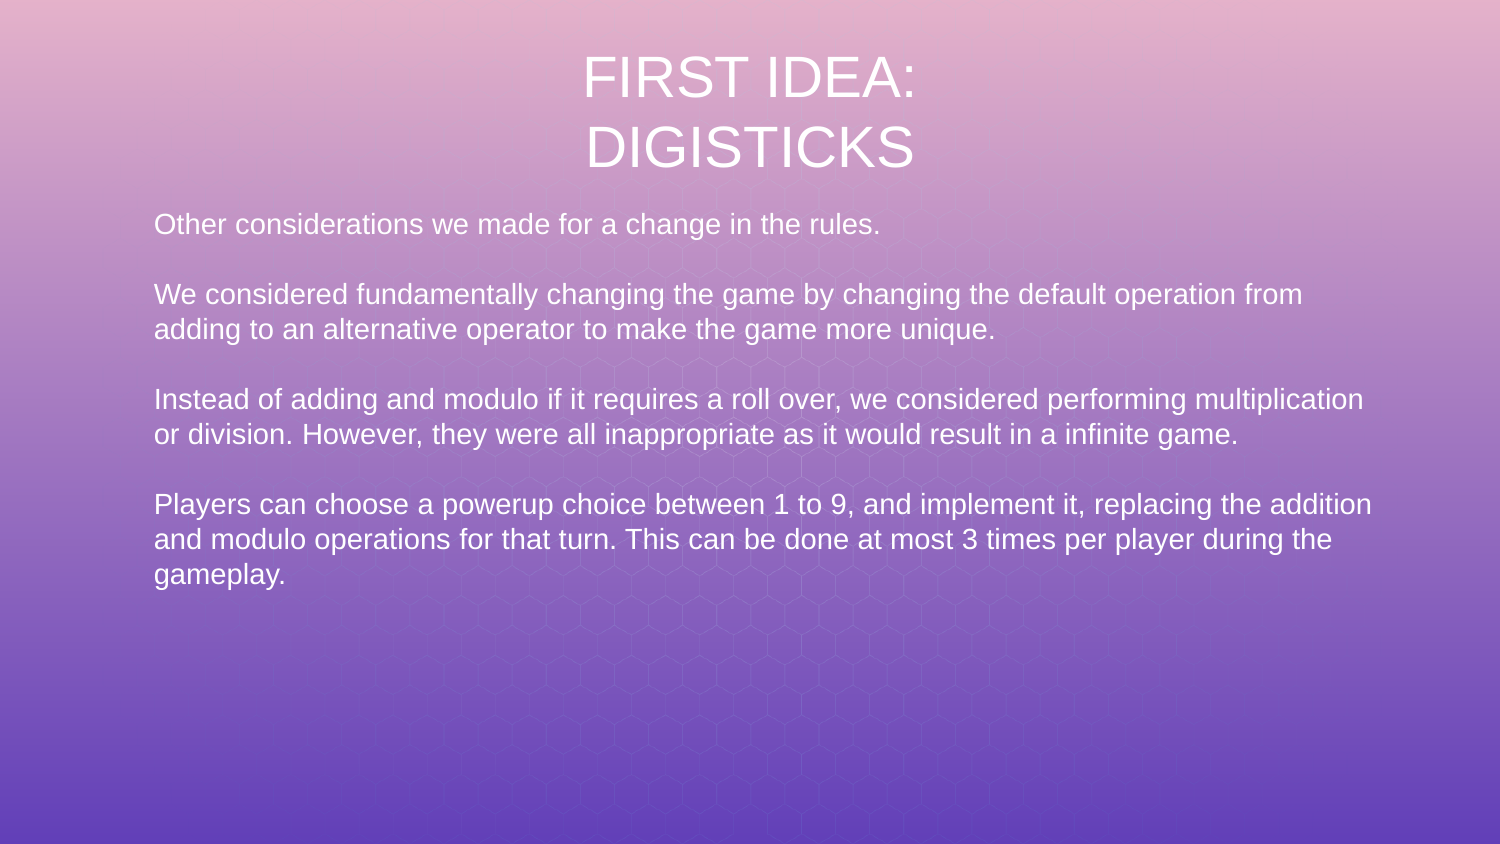

FIRST IDEA: DIGISTICKS
Other considerations we made for a change in the rules.

We considered fundamentally changing the game by changing the default operation from adding to an alternative operator to make the game more unique.
Instead of adding and modulo if it requires a roll over, we considered performing multiplication or division. However, they were all inappropriate as it would result in a infinite game.

Players can choose a powerup choice between 1 to 9, and implement it, replacing the addition and modulo operations for that turn. This can be done at most 3 times per player during the gameplay.